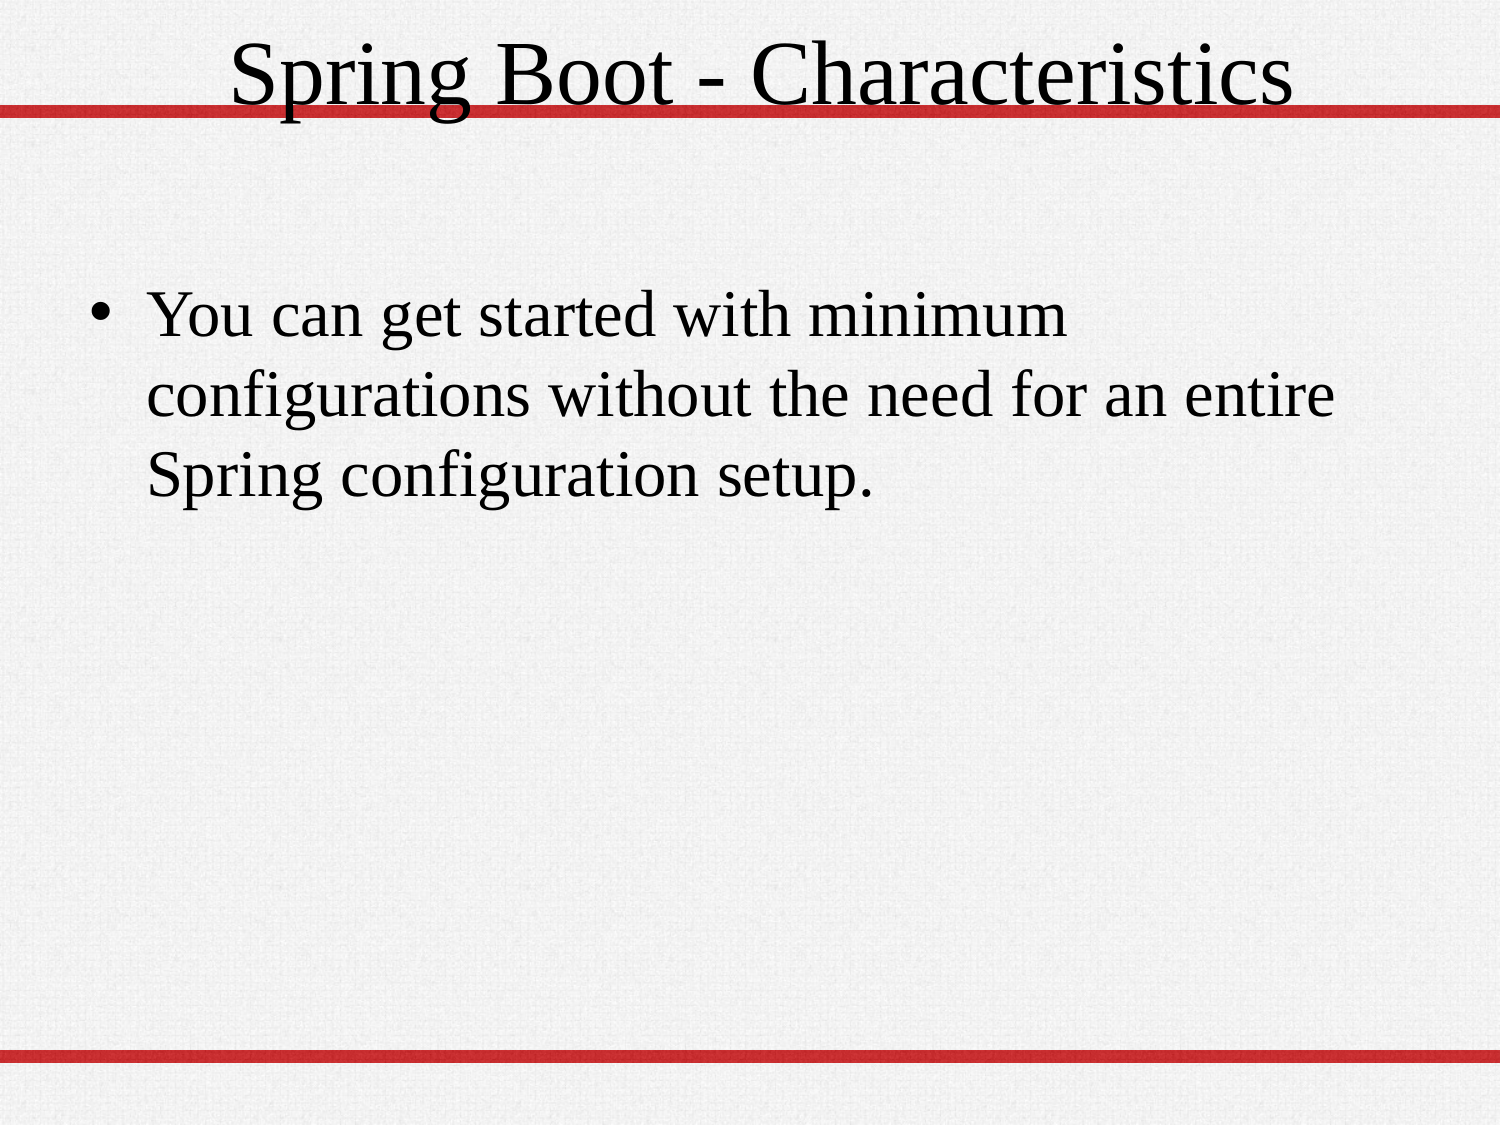

# Spring Boot - Characteristics
You can get started with minimum configurations without the need for an entire Spring configuration setup.
6